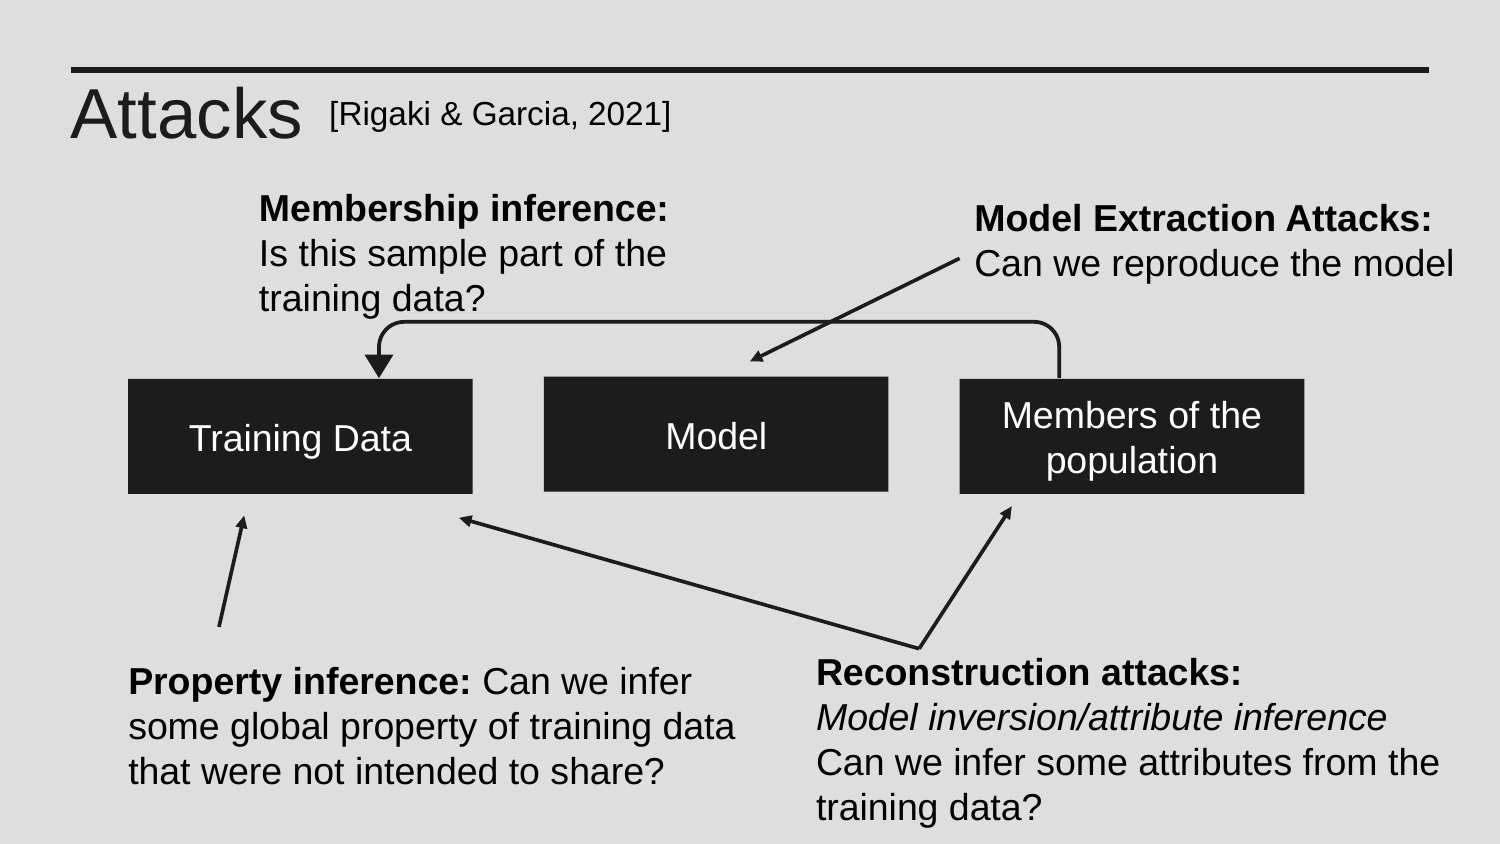

Attacks
[Rigaki & Garcia, 2021]
Membership inference:
Is this sample part of the training data?
Model Extraction Attacks: Can we reproduce the model

Model
Members of the population
Training Data
|  |
| --- |
Reconstruction attacks:
Model inversion/attribute inference
Can we infer some attributes from the training data?
Property inference: Can we infer some global property of training data that were not intended to share?